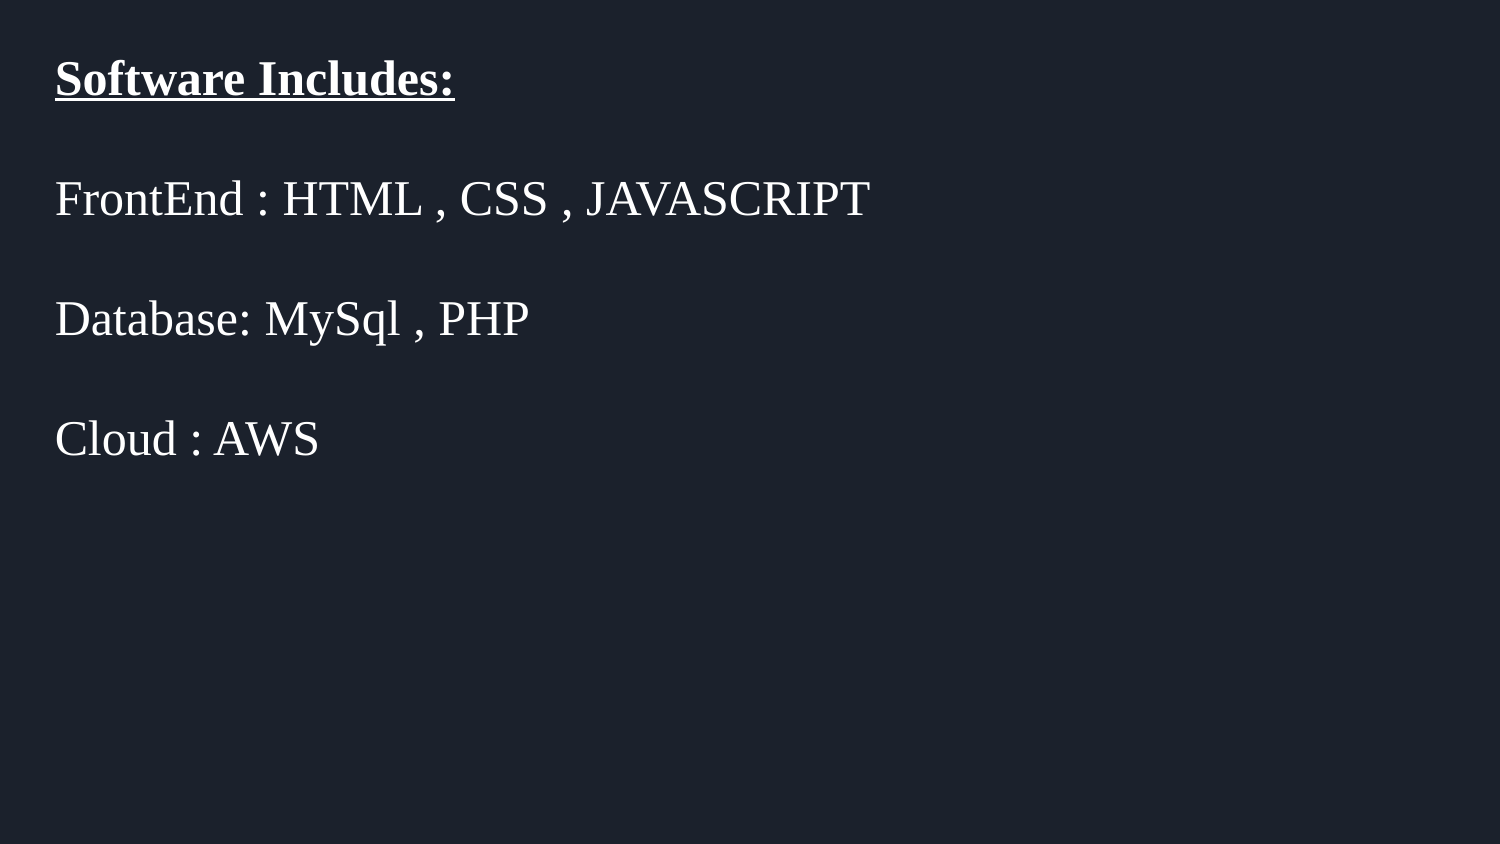

Software Includes:

FrontEnd : HTML , CSS , JAVASCRIPT

Database: MySql , PHP

Cloud : AWS